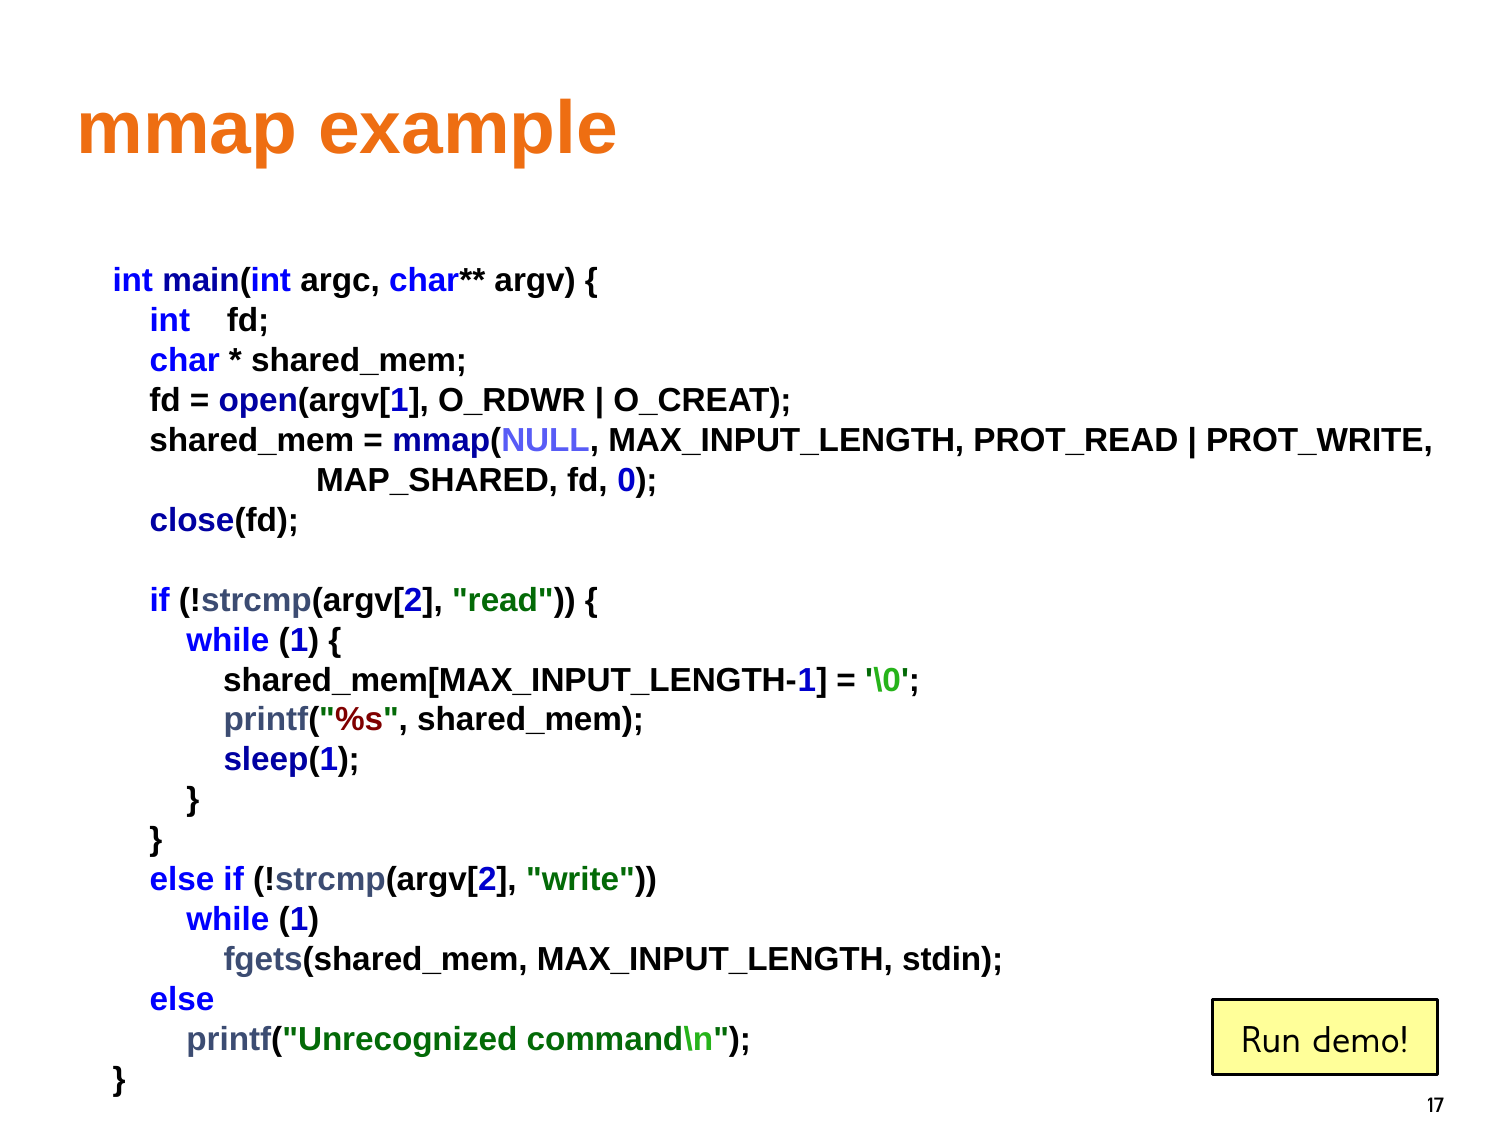

# mmap example
int main(int argc, char** argv) {
    int    fd;
    char * shared_mem;
    fd = open(argv[1], O_RDWR | O_CREAT);
    shared_mem = mmap(NULL, MAX_INPUT_LENGTH, PROT_READ | PROT_WRITE,
                      MAP_SHARED, fd, 0);
    close(fd);
    if (!strcmp(argv[2], "read")) {
        while (1) {
            shared_mem[MAX_INPUT_LENGTH-1] = '\0';
            printf("%s", shared_mem);
            sleep(1);
        }
    }
    else if (!strcmp(argv[2], "write"))
        while (1)
            fgets(shared_mem, MAX_INPUT_LENGTH, stdin);
    else
        printf("Unrecognized command\n");
}
Run demo!